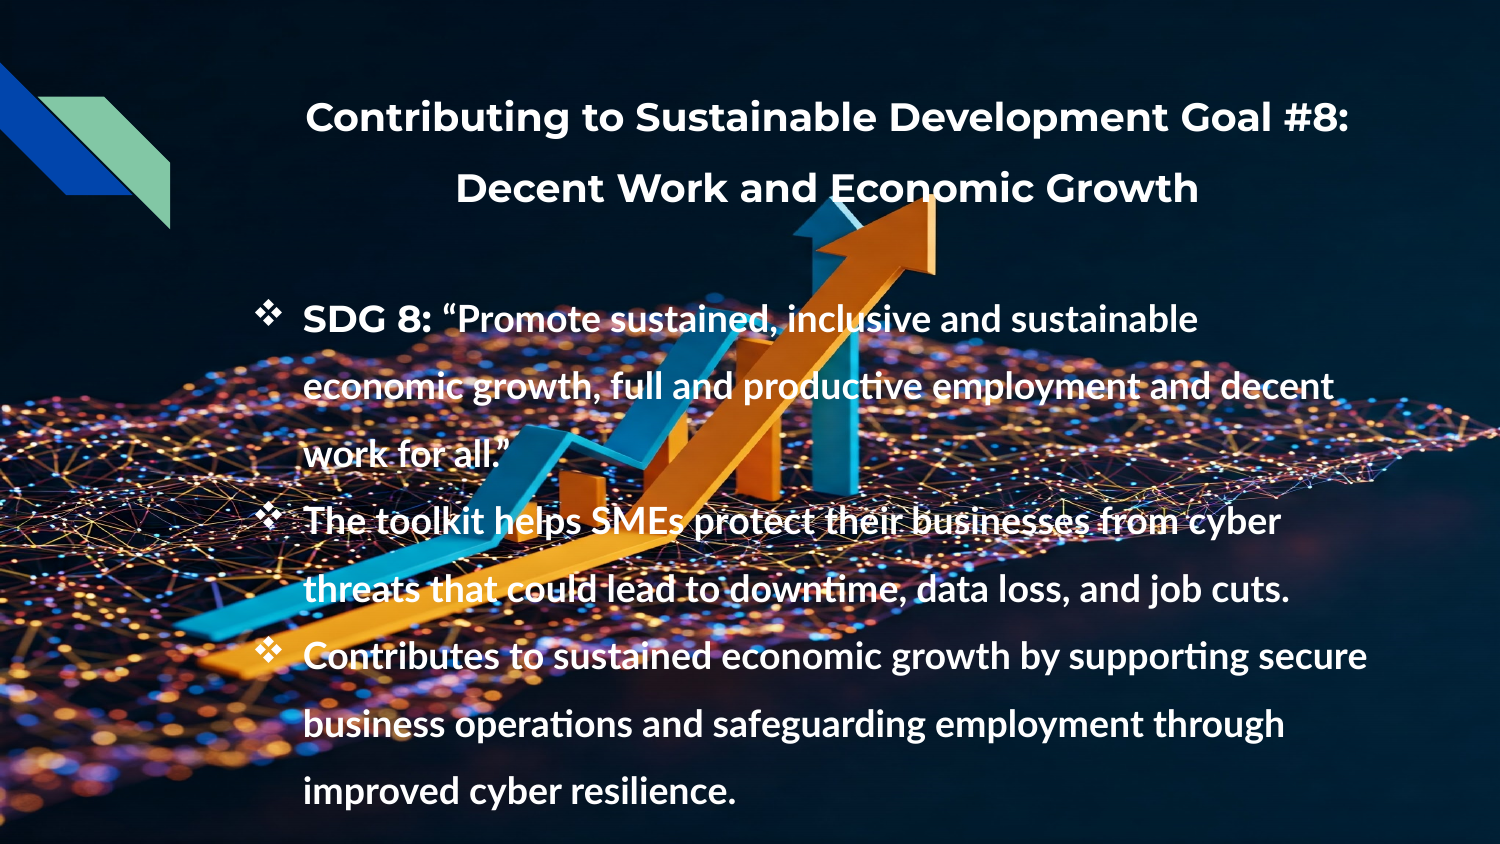

# Contributing to Sustainable Development Goal #8: Decent Work and Economic Growth
SDG 8: “Promote sustained, inclusive and sustainable economic growth, full and productive employment and decent work for all.”
The toolkit helps SMEs protect their businesses from cyber threats that could lead to downtime, data loss, and job cuts.
Contributes to sustained economic growth by supporting secure business operations and safeguarding employment through improved cyber resilience.